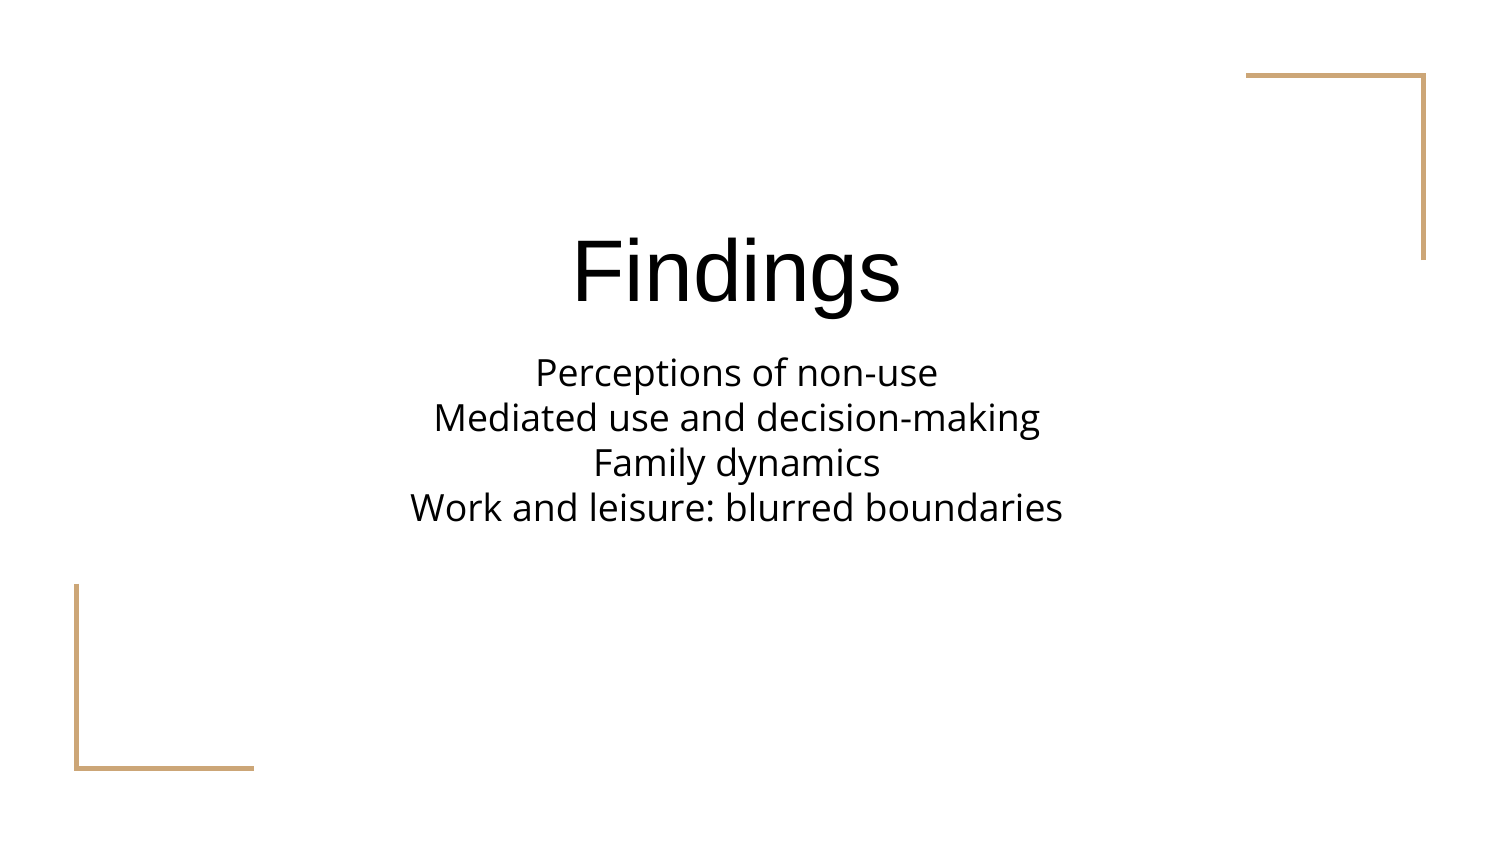

# Findings
Perceptions of non-use
Mediated use and decision-making
Family dynamics
Work and leisure: blurred boundaries